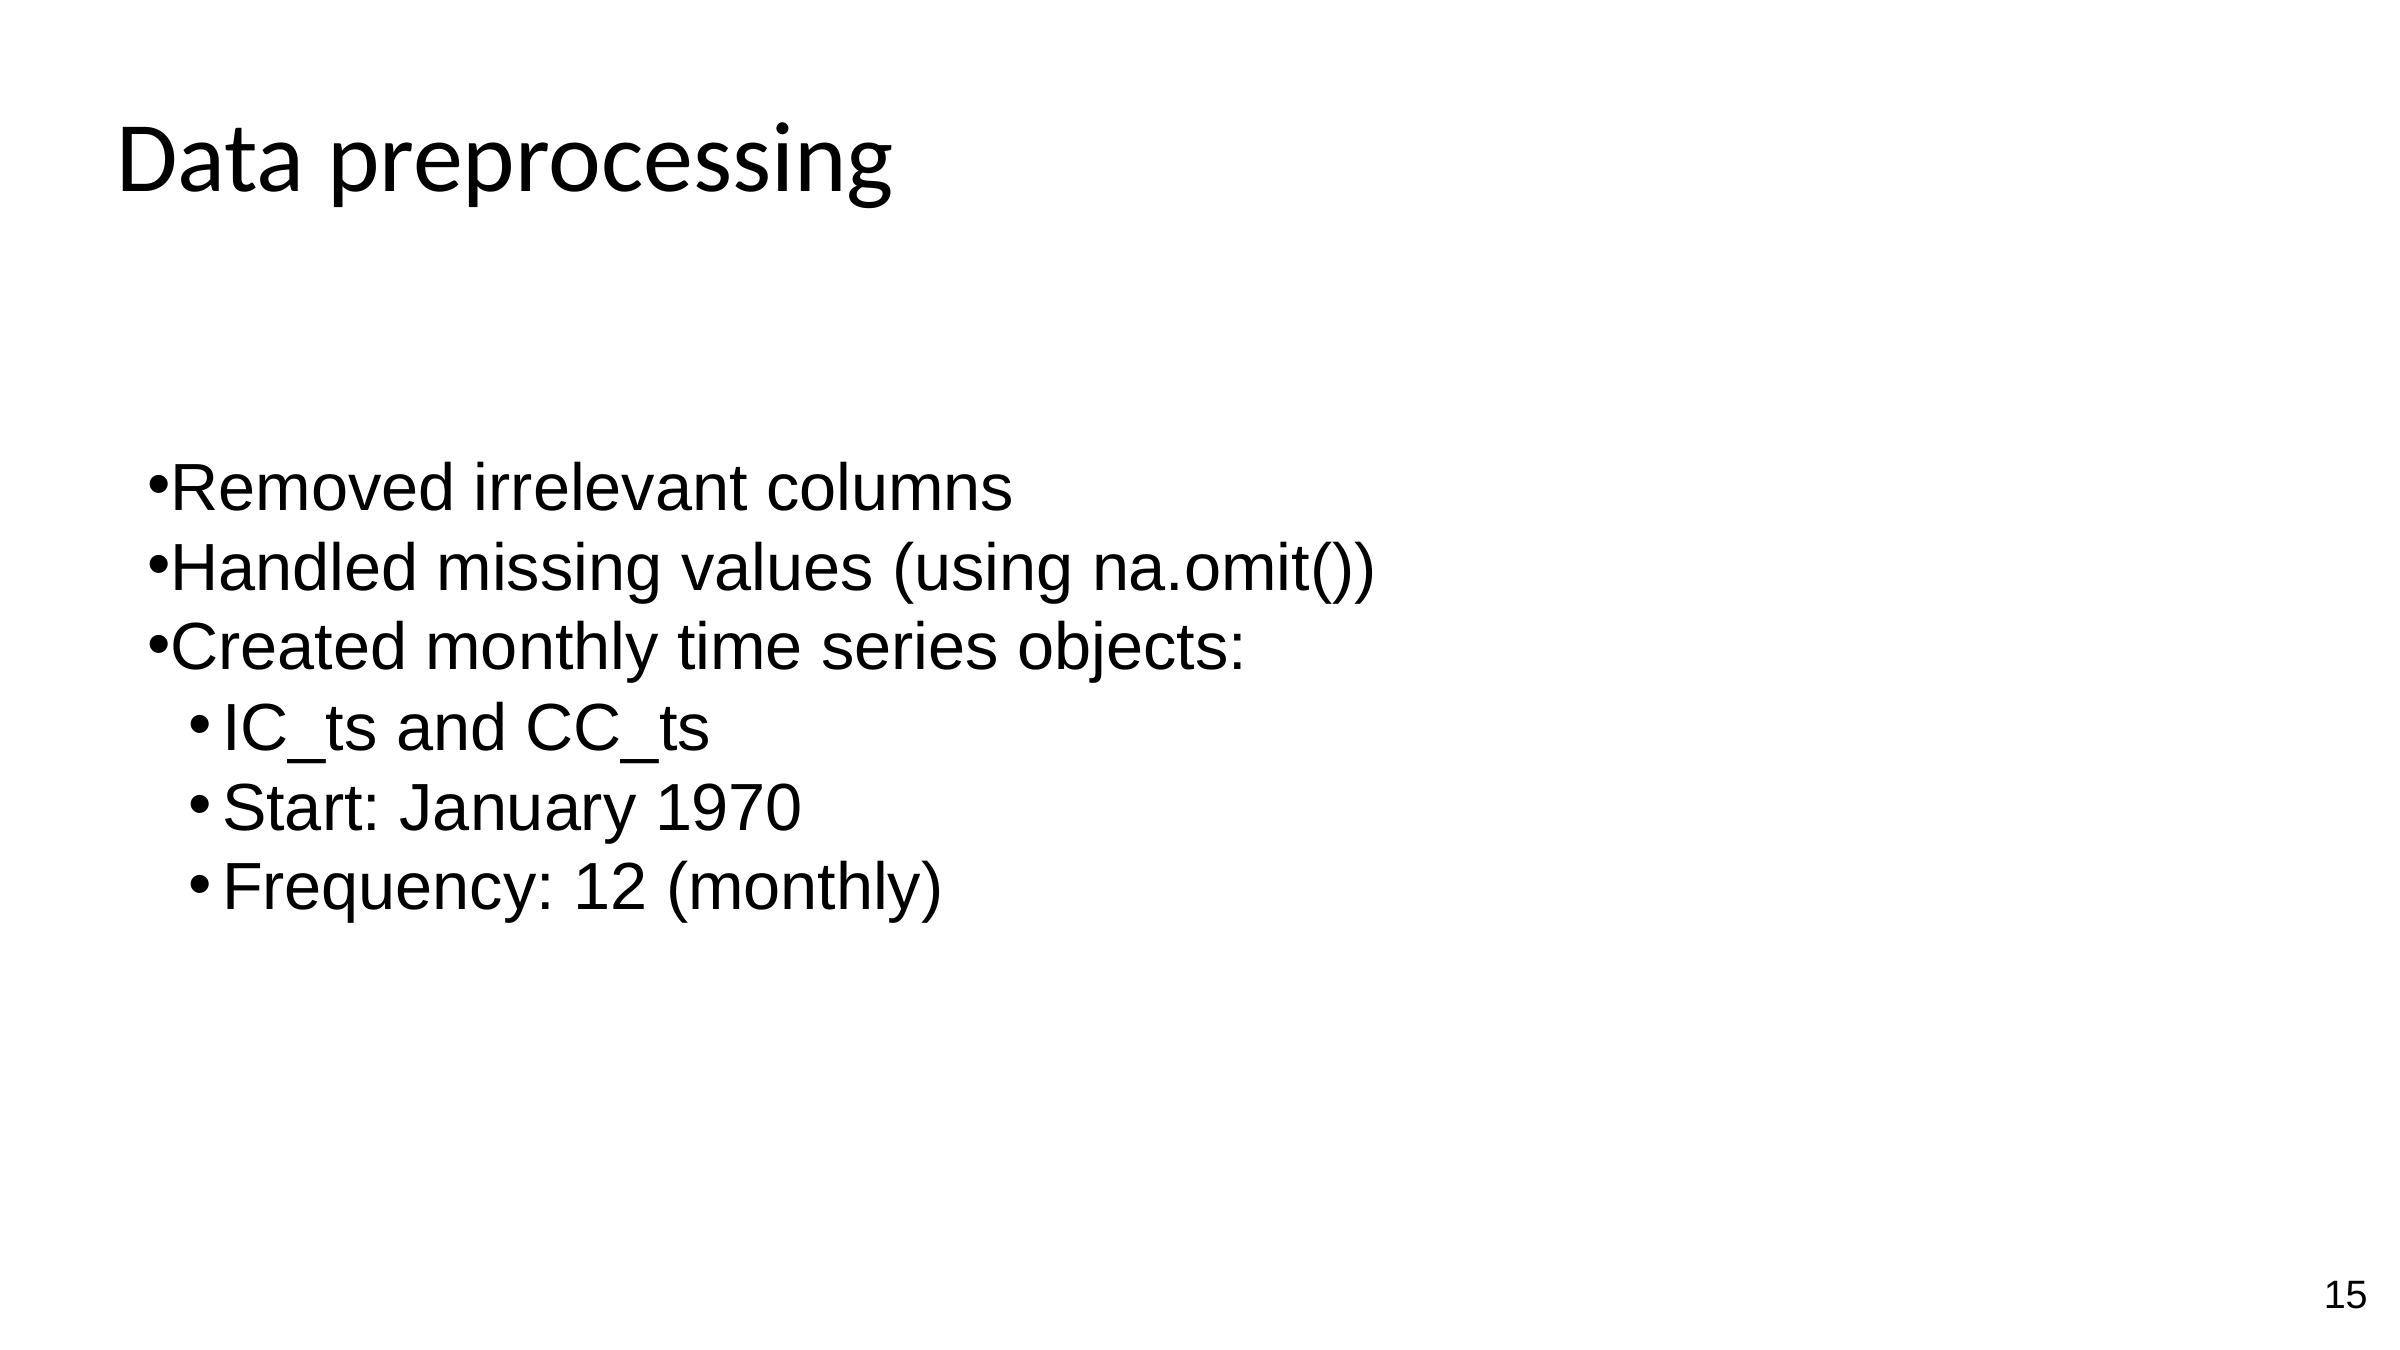

Data preprocessing

Removed irrelevant columns
Handled missing values (using na.omit())
Created monthly time series objects:
IC_ts and CC_ts
Start: January 1970
Frequency: 12 (monthly)

15